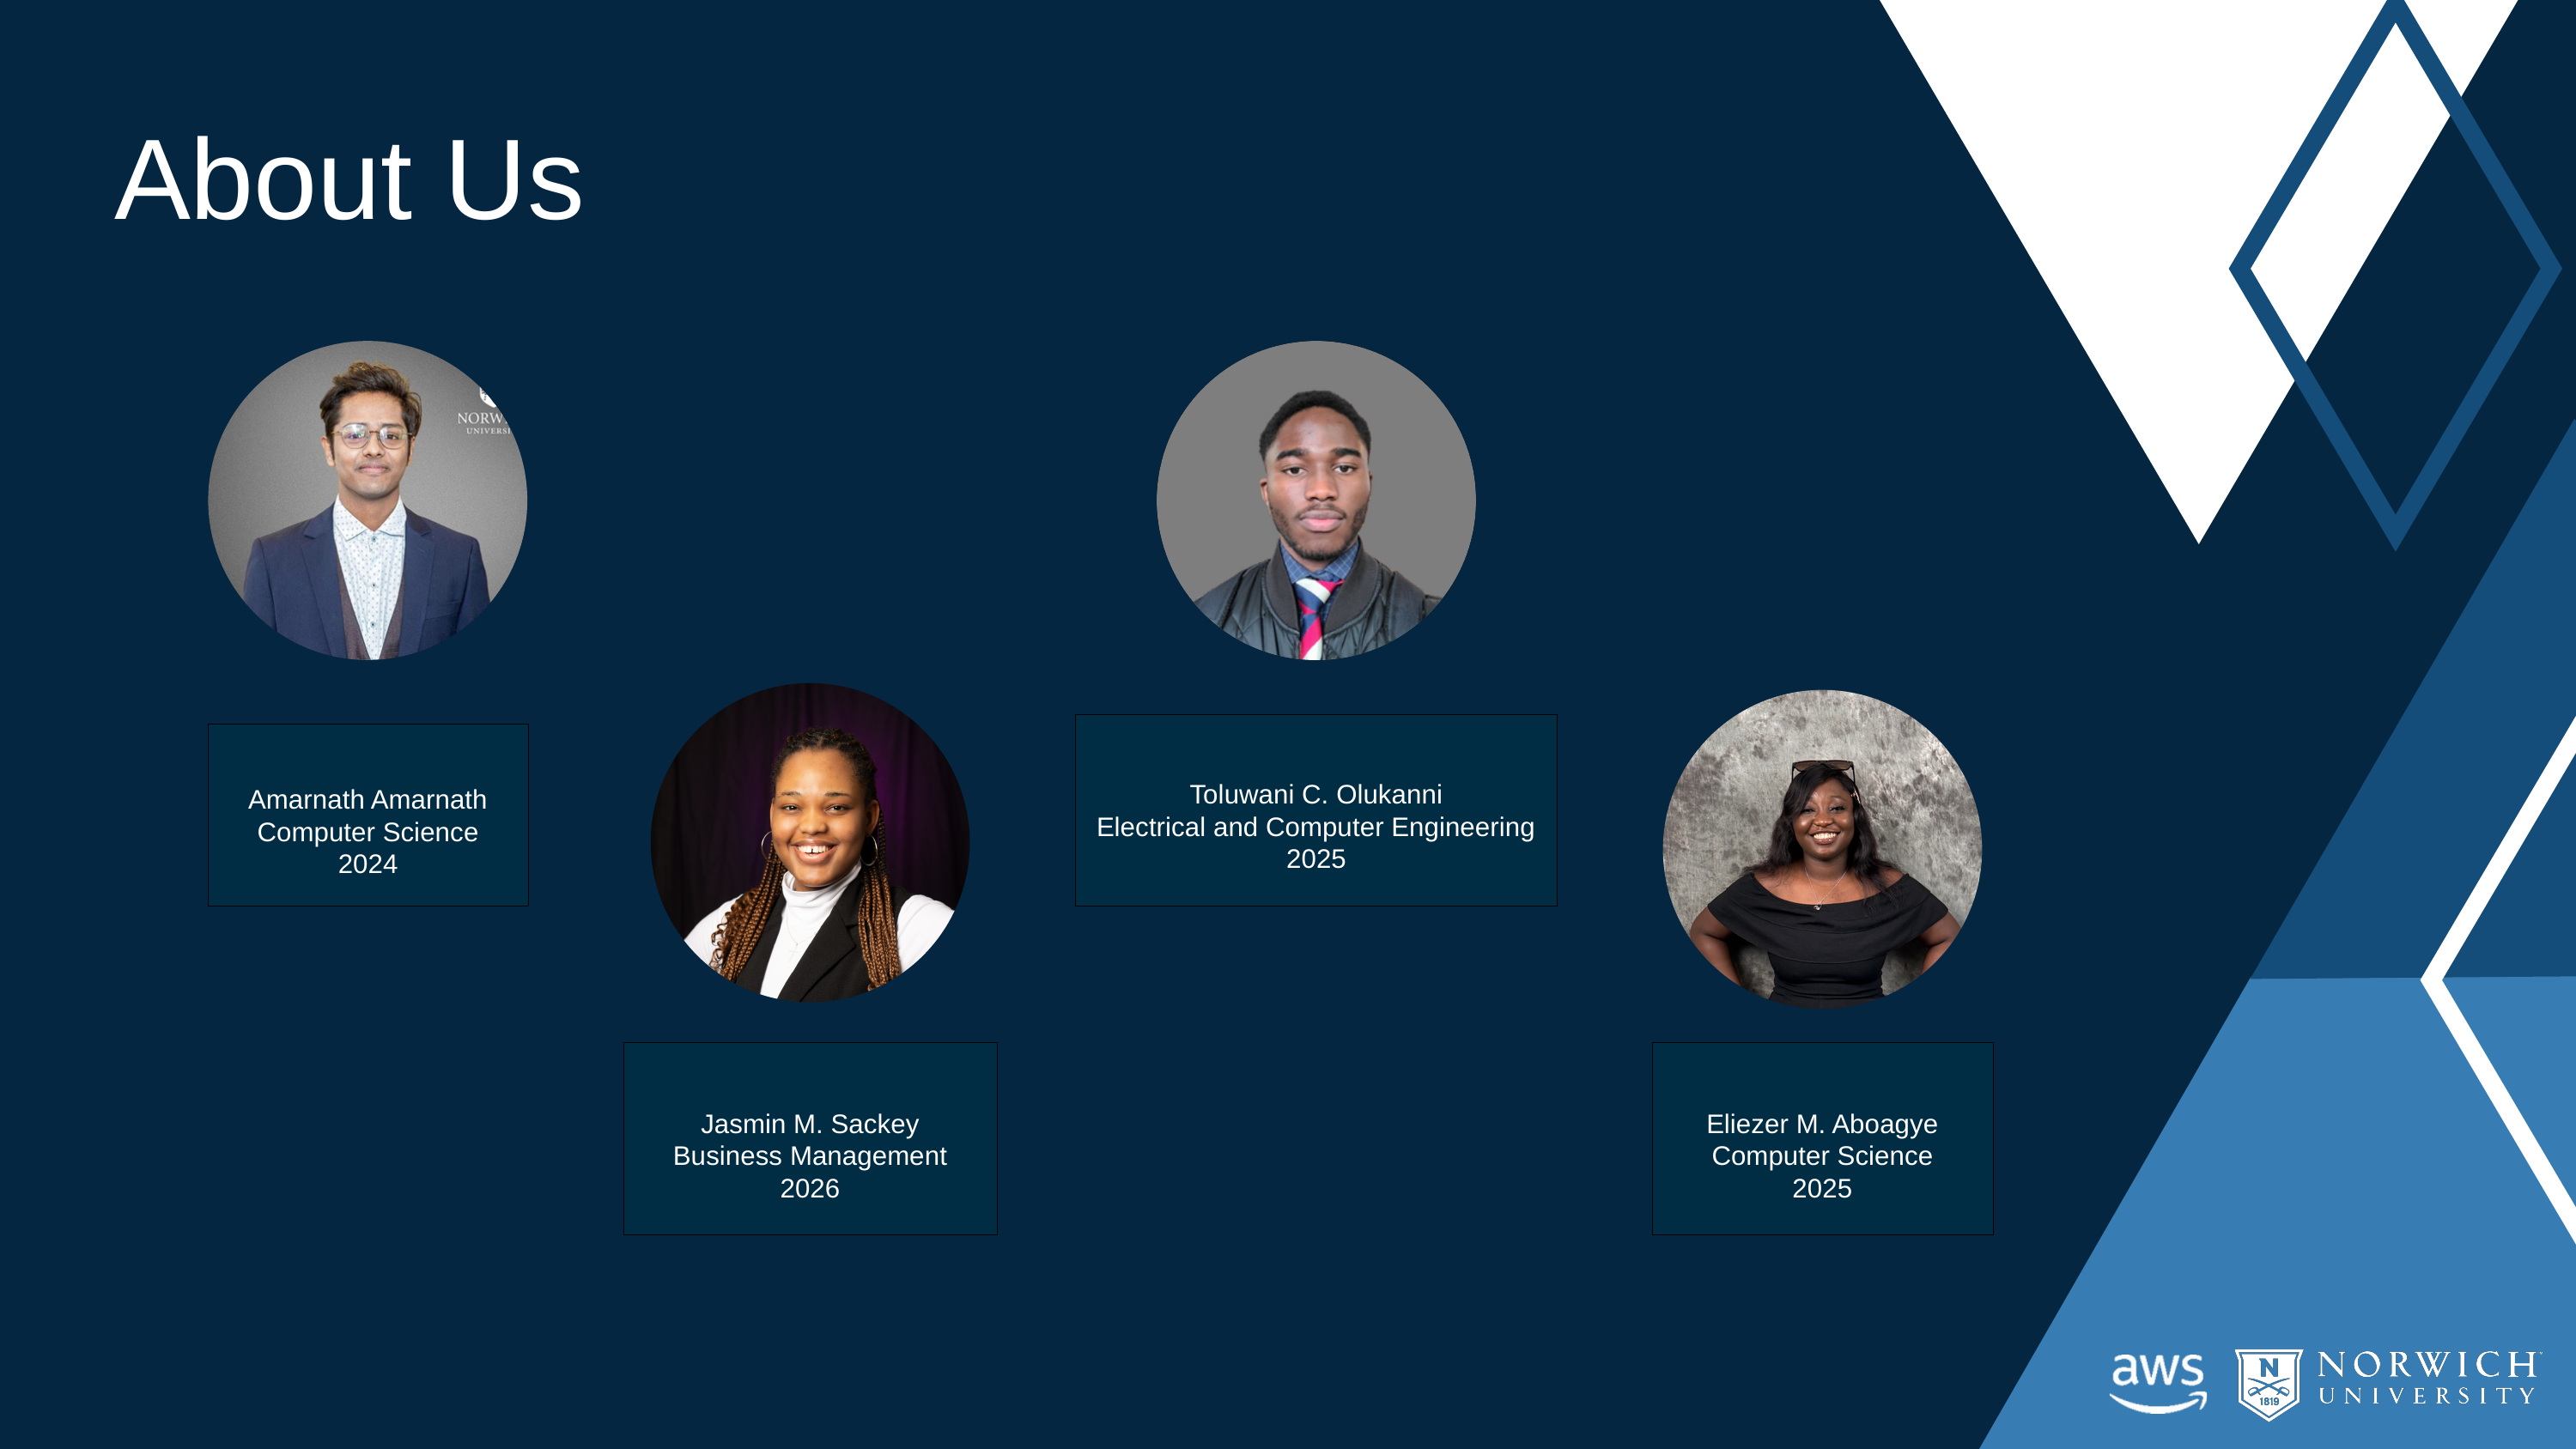

About Us

| Toluwani C. Olukanni Electrical and Computer Engineering 2025 |
| --- |
| Amarnath Amarnath Computer Science 2024 |
| --- |
| Jasmin M. Sackey Business Management 2026 |
| --- |
| Eliezer M. Aboagye Computer Science 2025 |
| --- |